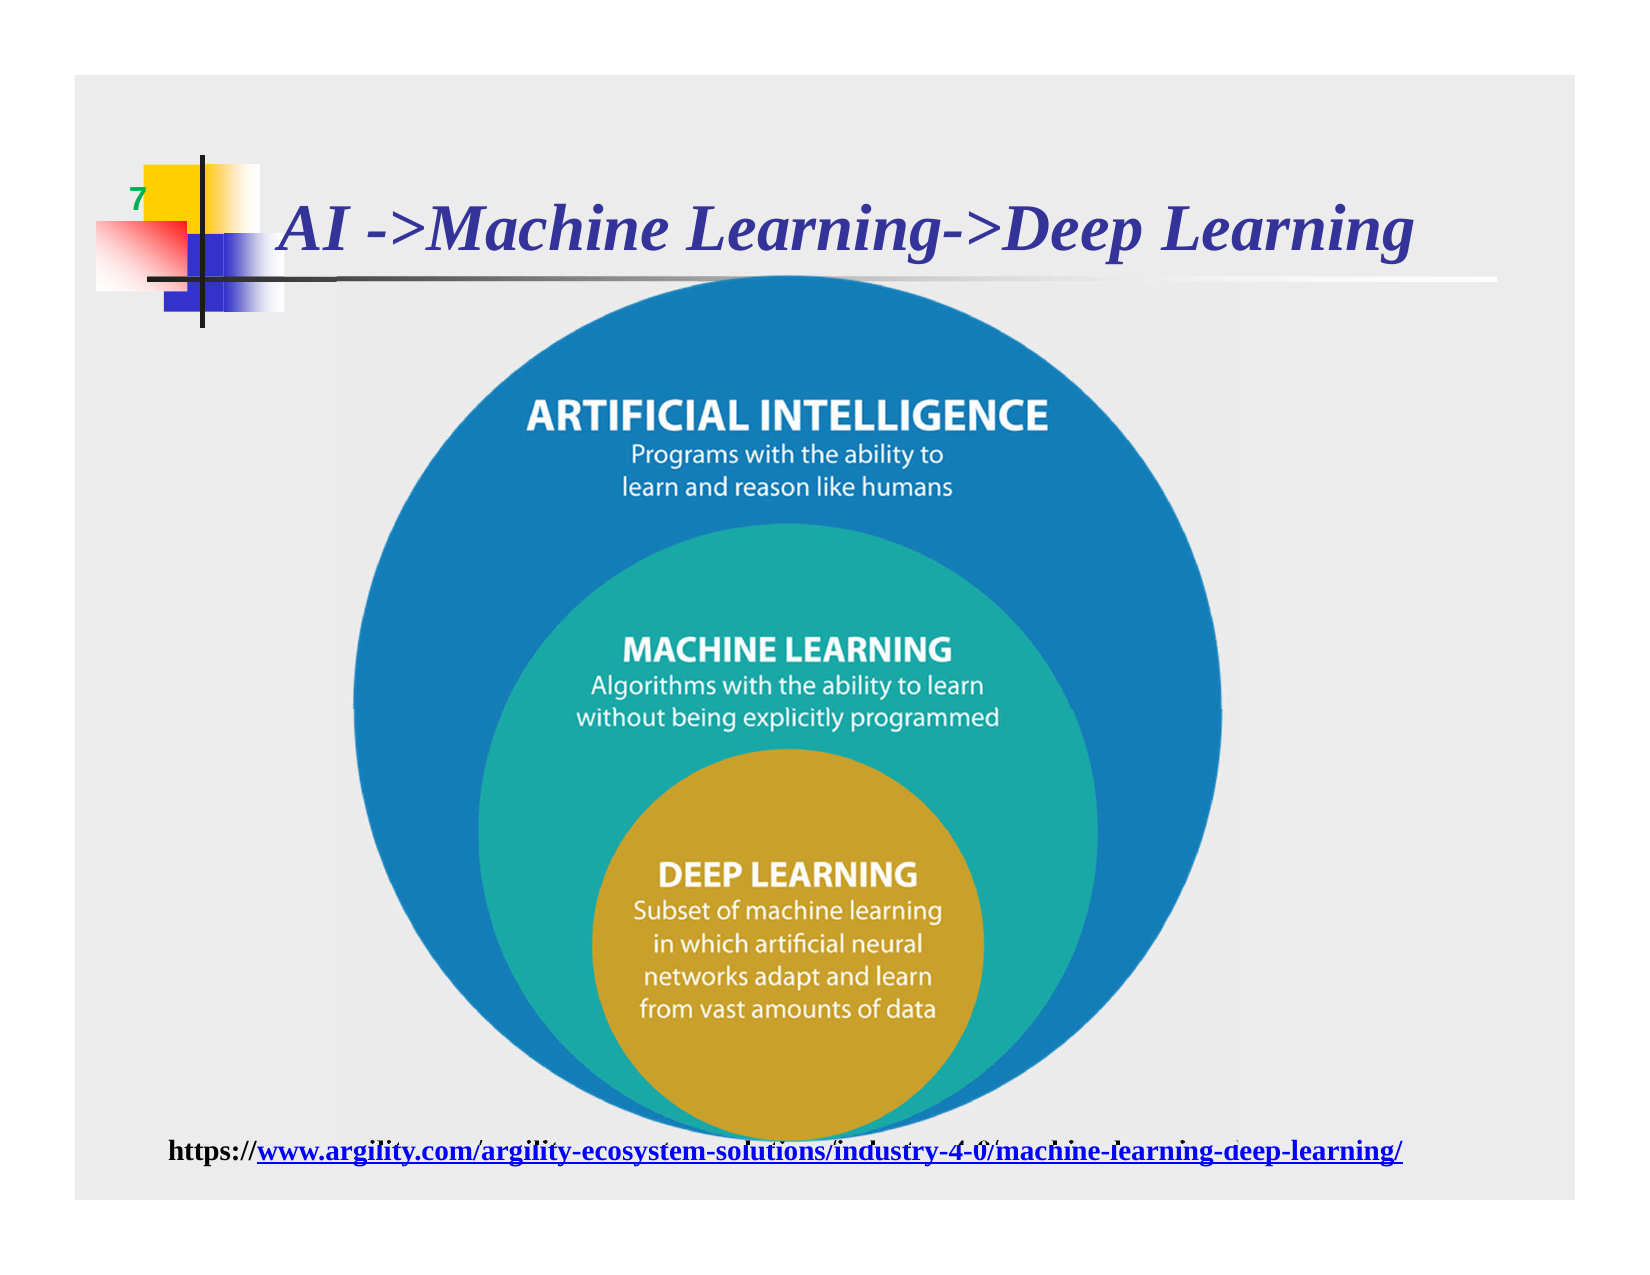

7
# AI ->Machine Learning->Deep Learning

https://www.argility.com/argility-ecosystem-solutions/industry-4-0/machine-learning-deep-learning/